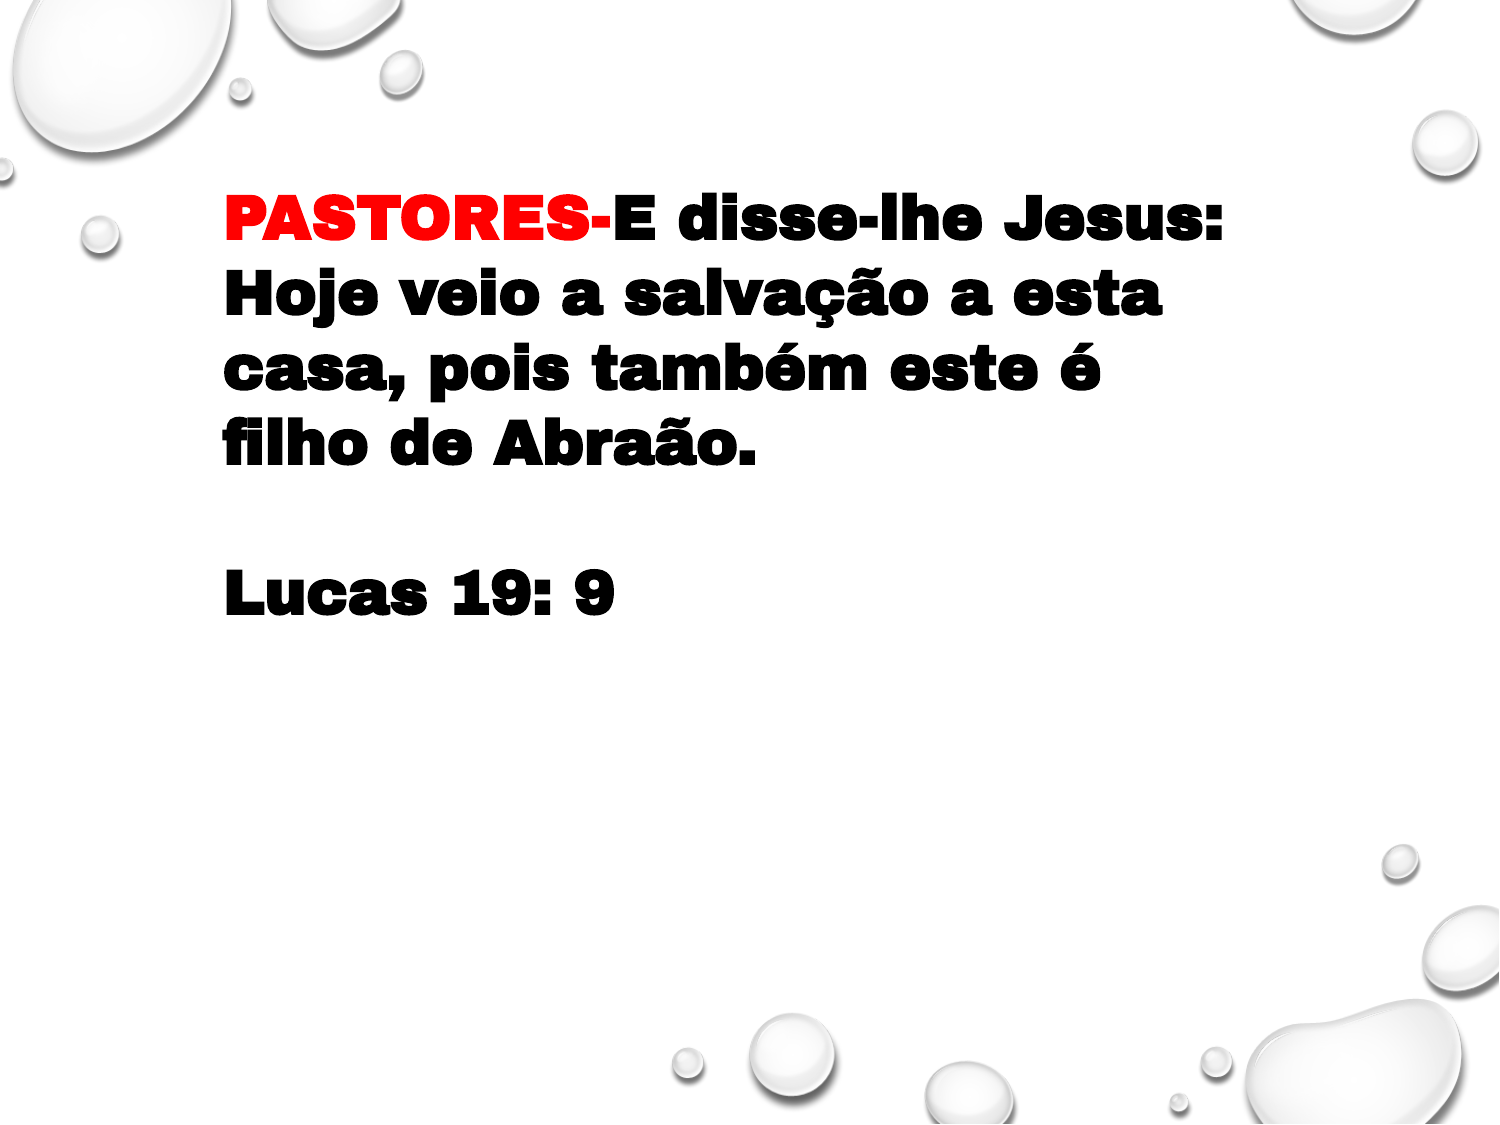

PASTORES-E disse-lhe Jesus: Hoje veio a salvação a esta casa, pois também este é filho de Abraão.

Lucas 19: 9